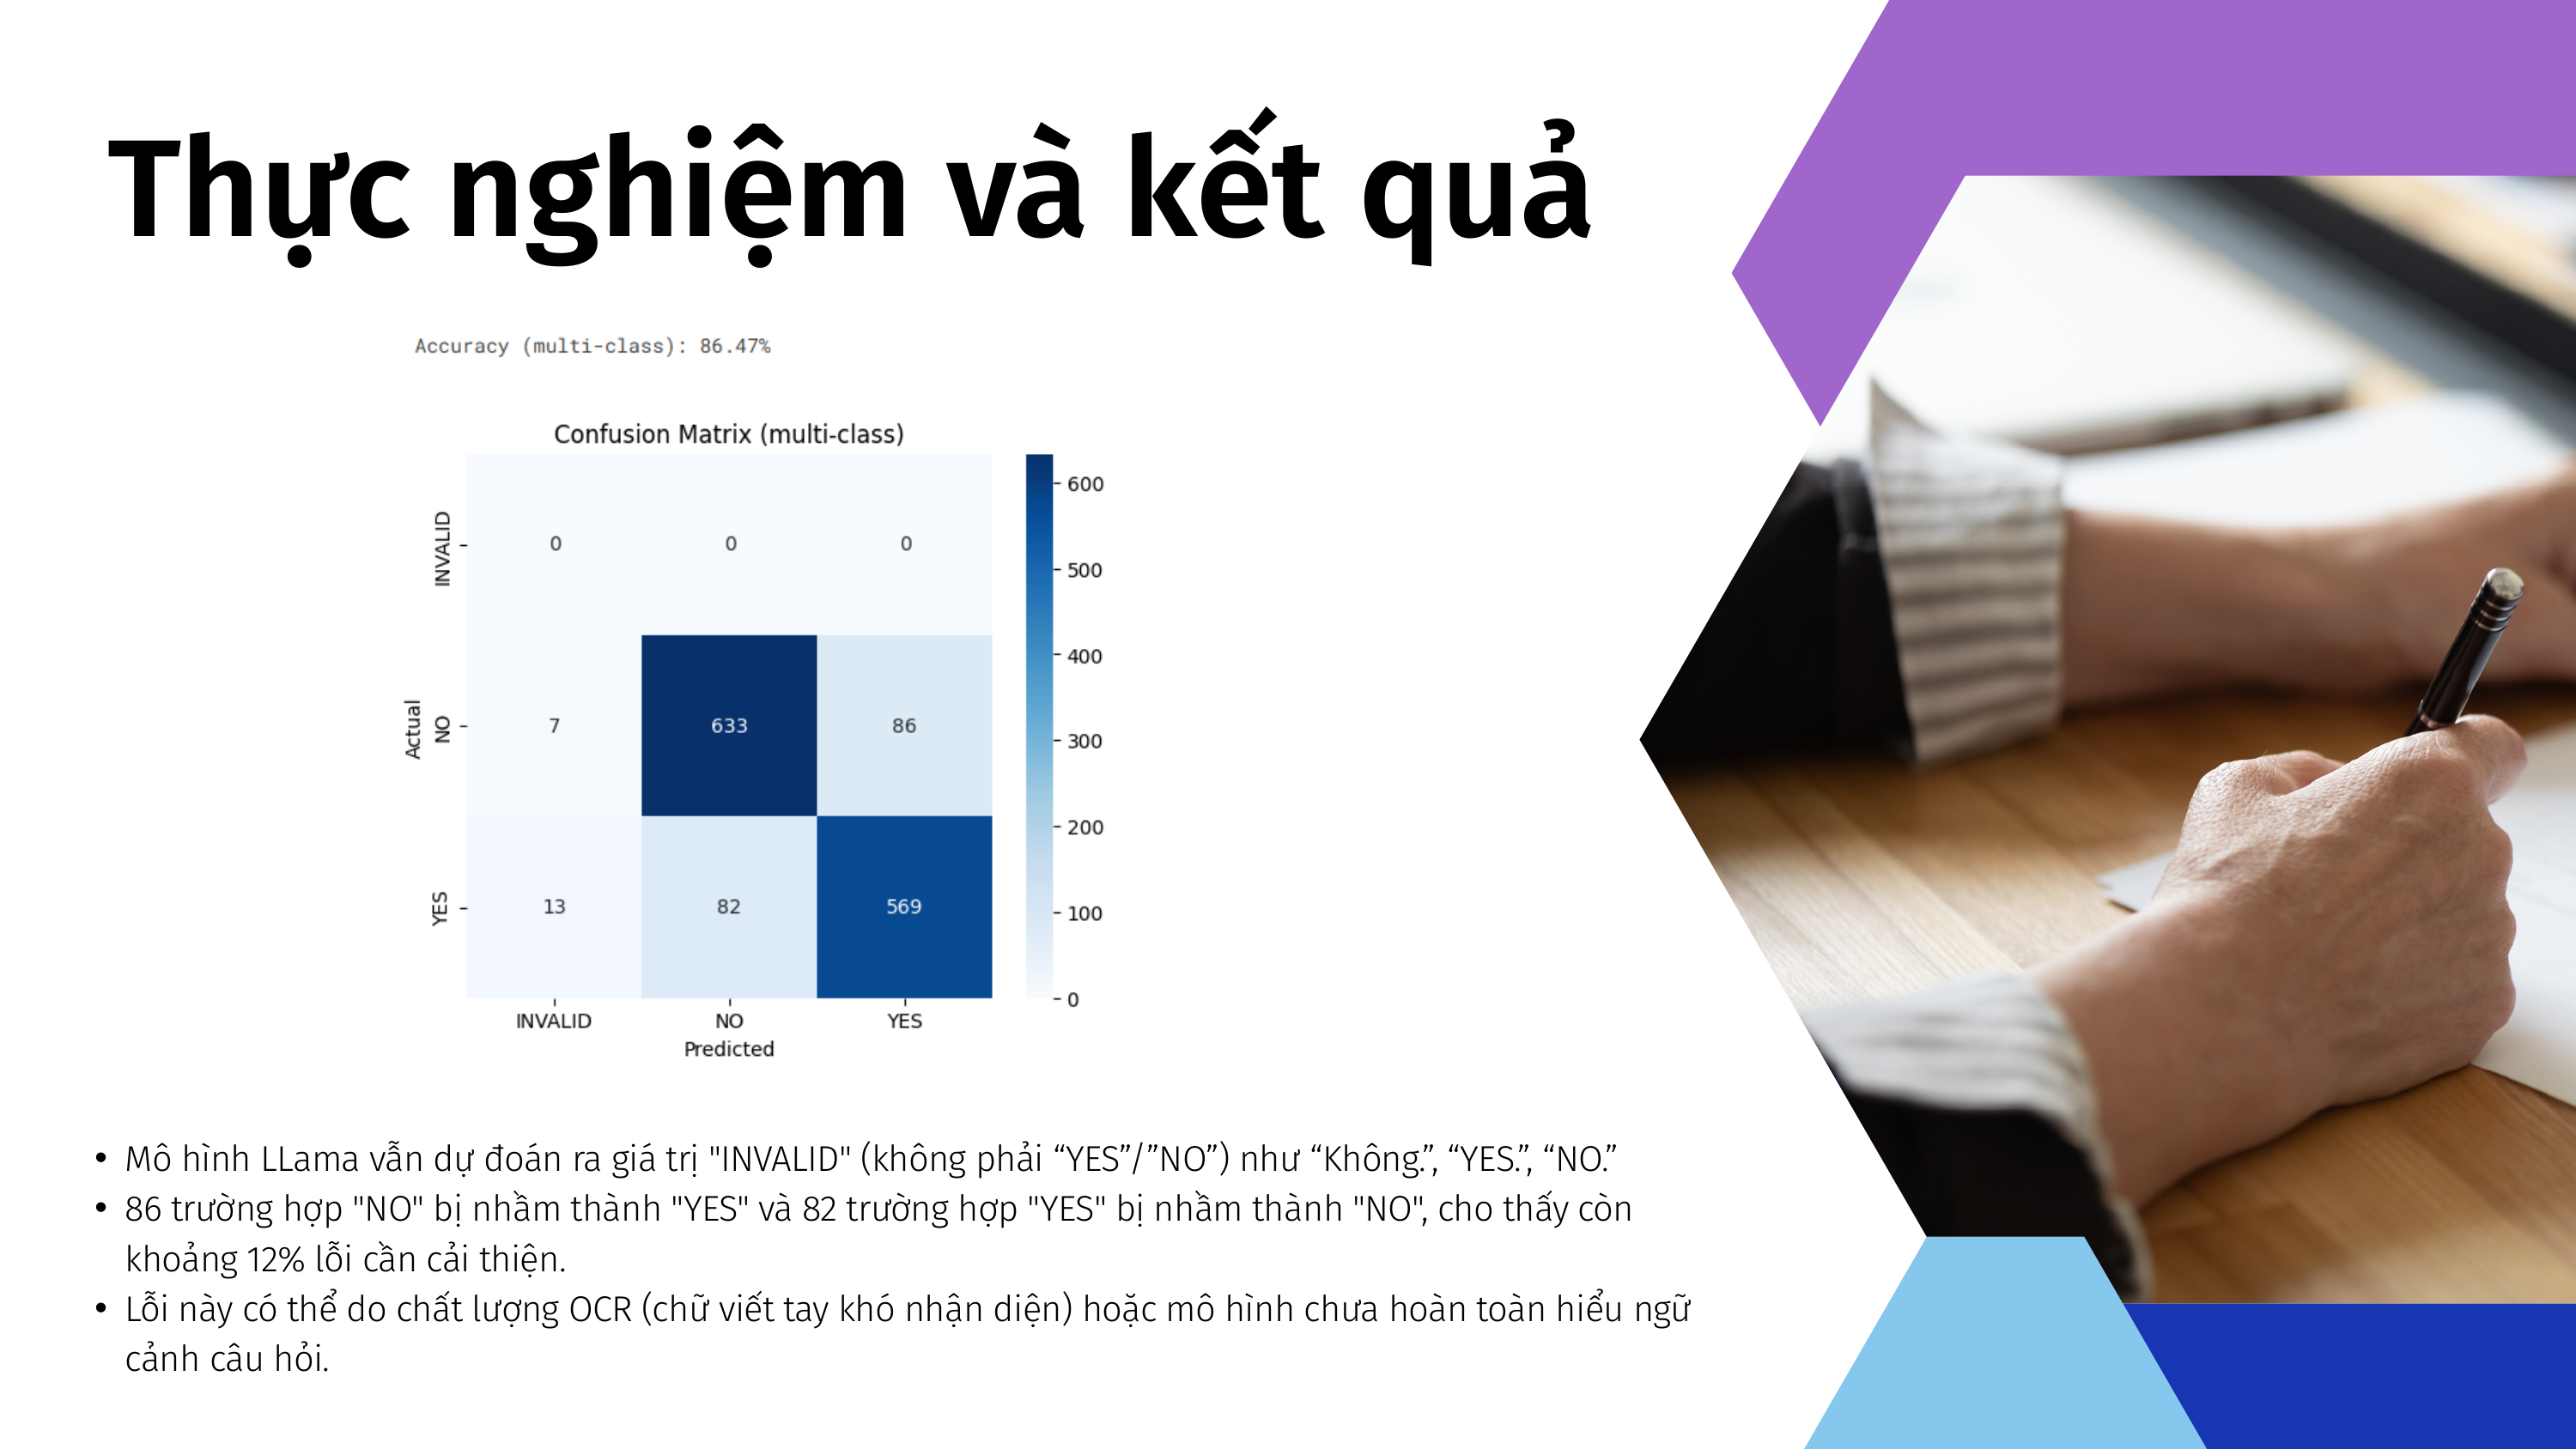

Thực nghiệm và kết quả

Mô hình LLama vẫn dự đoán ra giá trị "INVALID" (không phải “YES”/”NO”) như “Không.”, “YES.”, “NO.”
86 trường hợp "NO" bị nhầm thành "YES" và 82 trường hợp "YES" bị nhầm thành "NO", cho thấy còn khoảng 12% lỗi cần cải thiện.
Lỗi này có thể do chất lượng OCR (chữ viết tay khó nhận diện) hoặc mô hình chưa hoàn toàn hiểu ngữ cảnh câu hỏi.